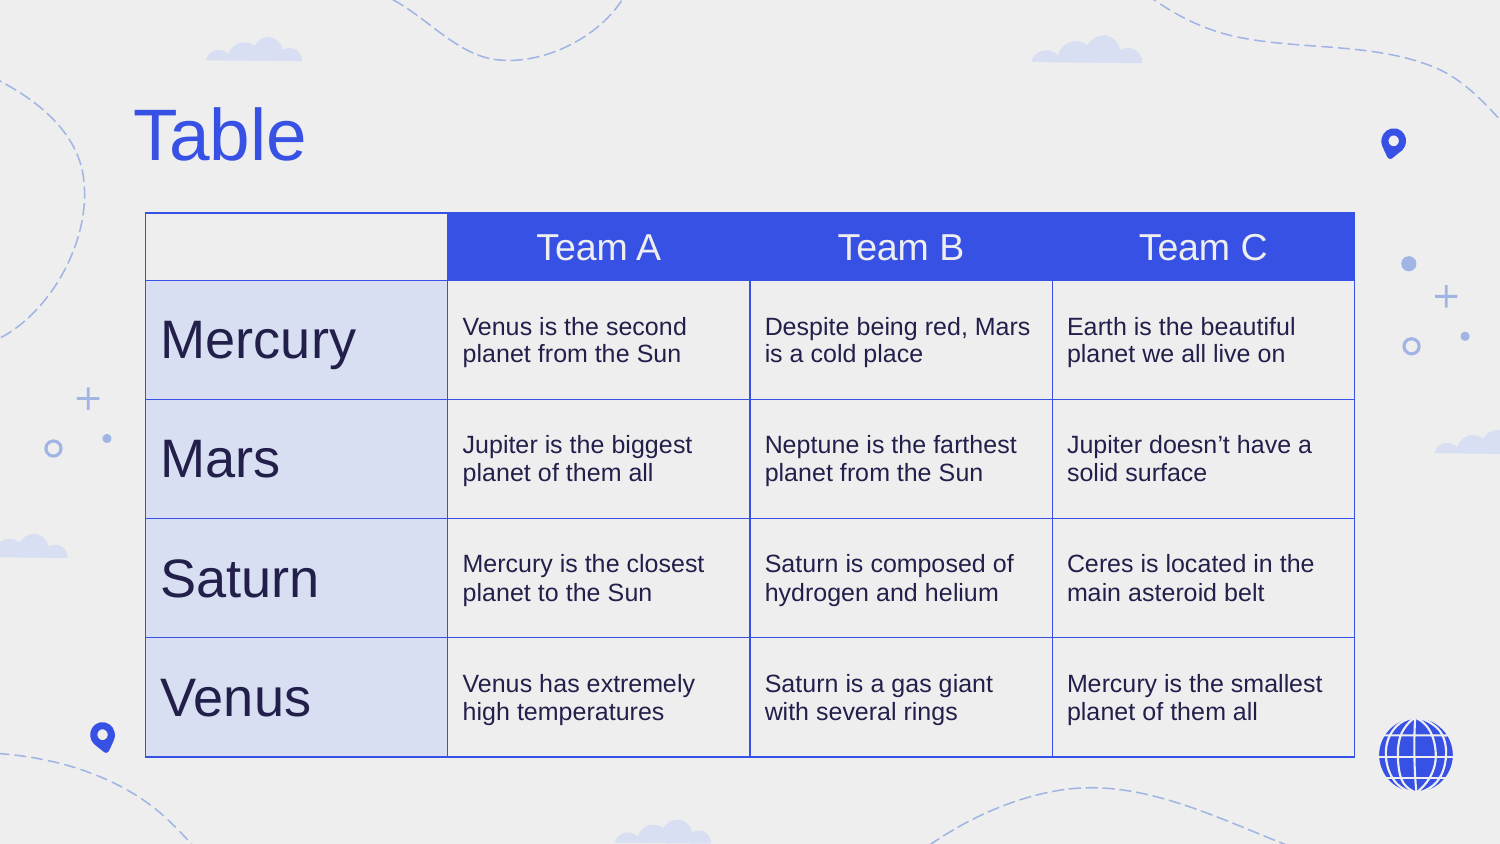

# Table
|  | Team A | Team B | Team C |
| --- | --- | --- | --- |
| Mercury | Venus is the second planet from the Sun | Despite being red, Mars is a cold place | Earth is the beautiful planet we all live on |
| Mars | Jupiter is the biggest planet of them all | Neptune is the farthest planet from the Sun | Jupiter doesn’t have a solid surface |
| Saturn | Mercury is the closest planet to the Sun | Saturn is composed of hydrogen and helium | Ceres is located in the main asteroid belt |
| Venus | Venus has extremely high temperatures | Saturn is a gas giant with several rings | Mercury is the smallest planet of them all |